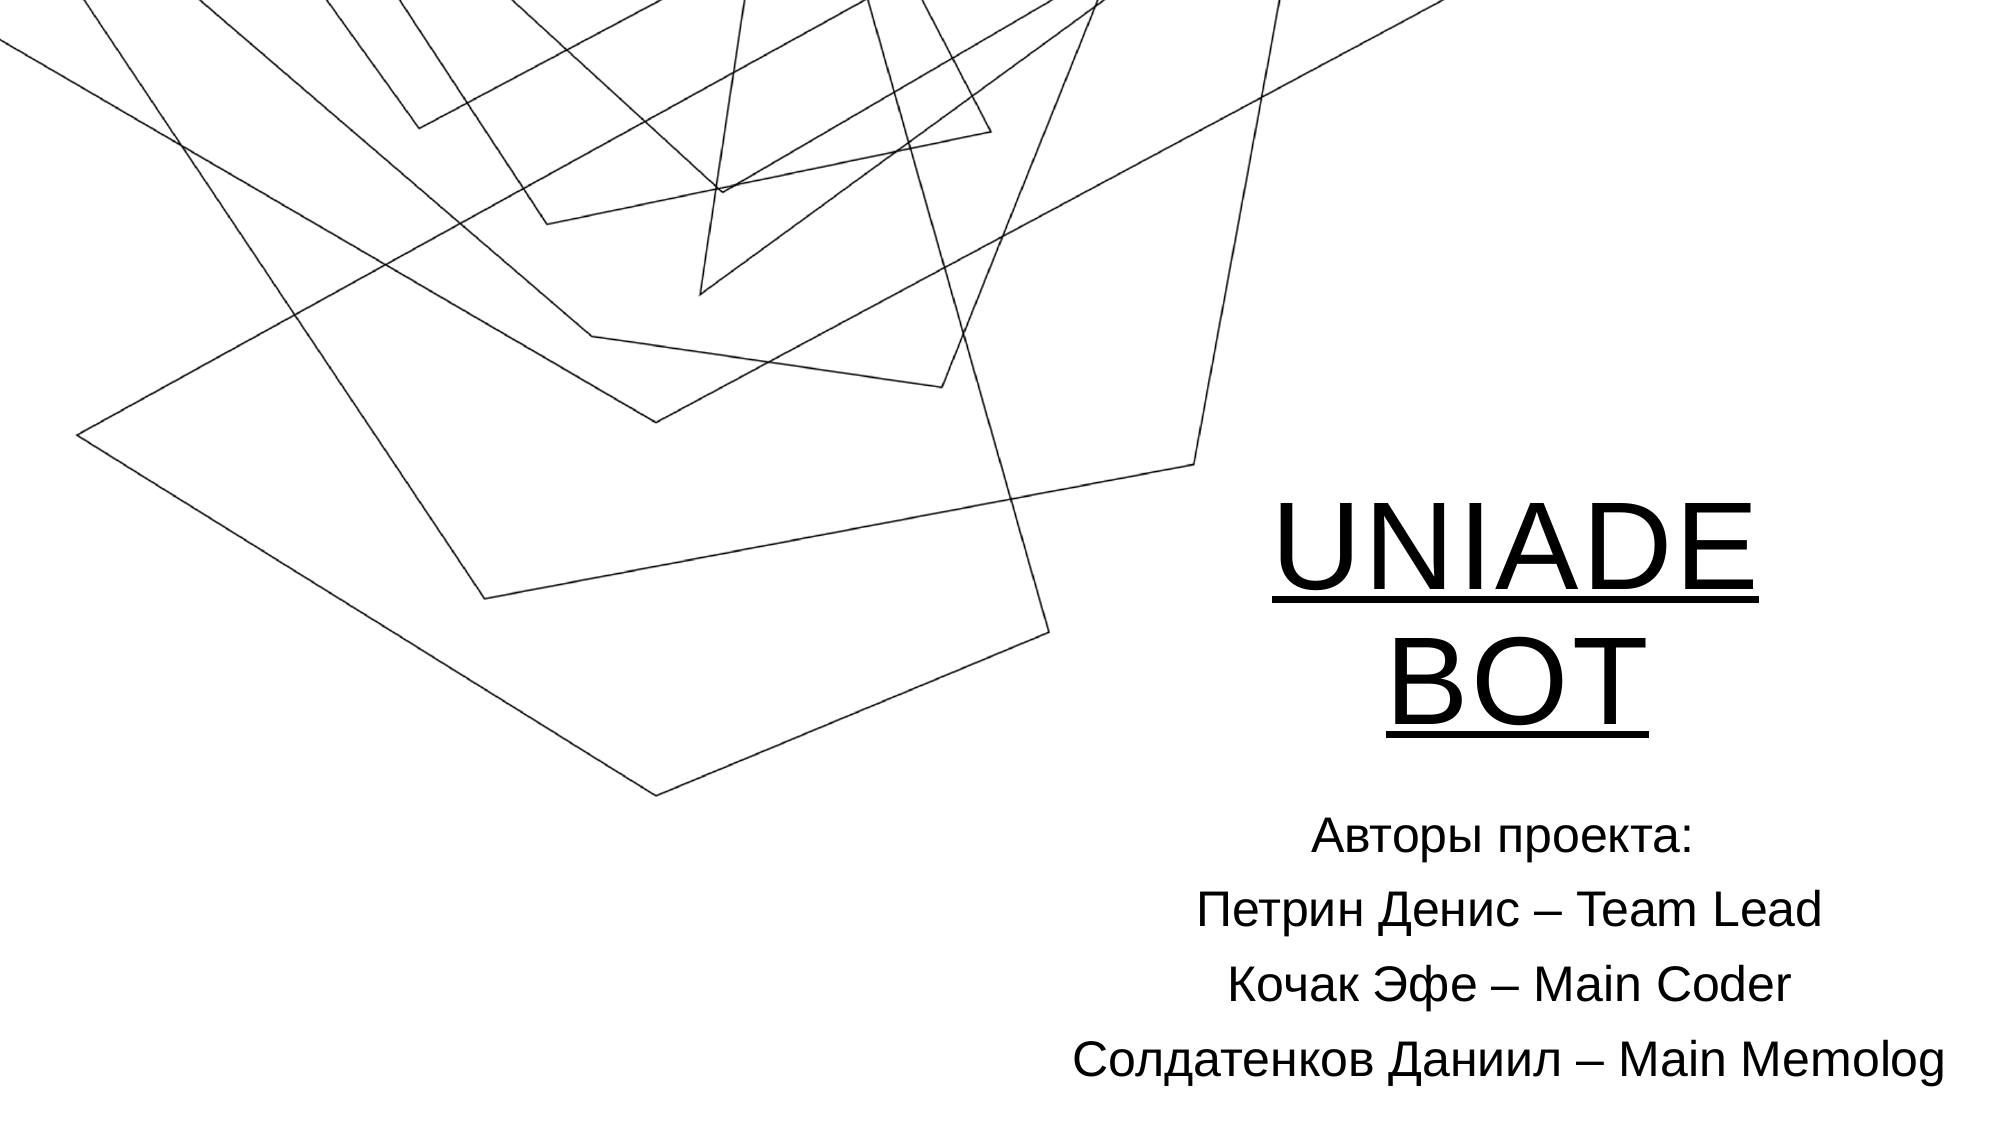

# uniade bot
Авторы проекта:
Петрин Денис – Team Lead
Кочак Эфе – Main Coder
Солдатенков Даниил – Main Memolog